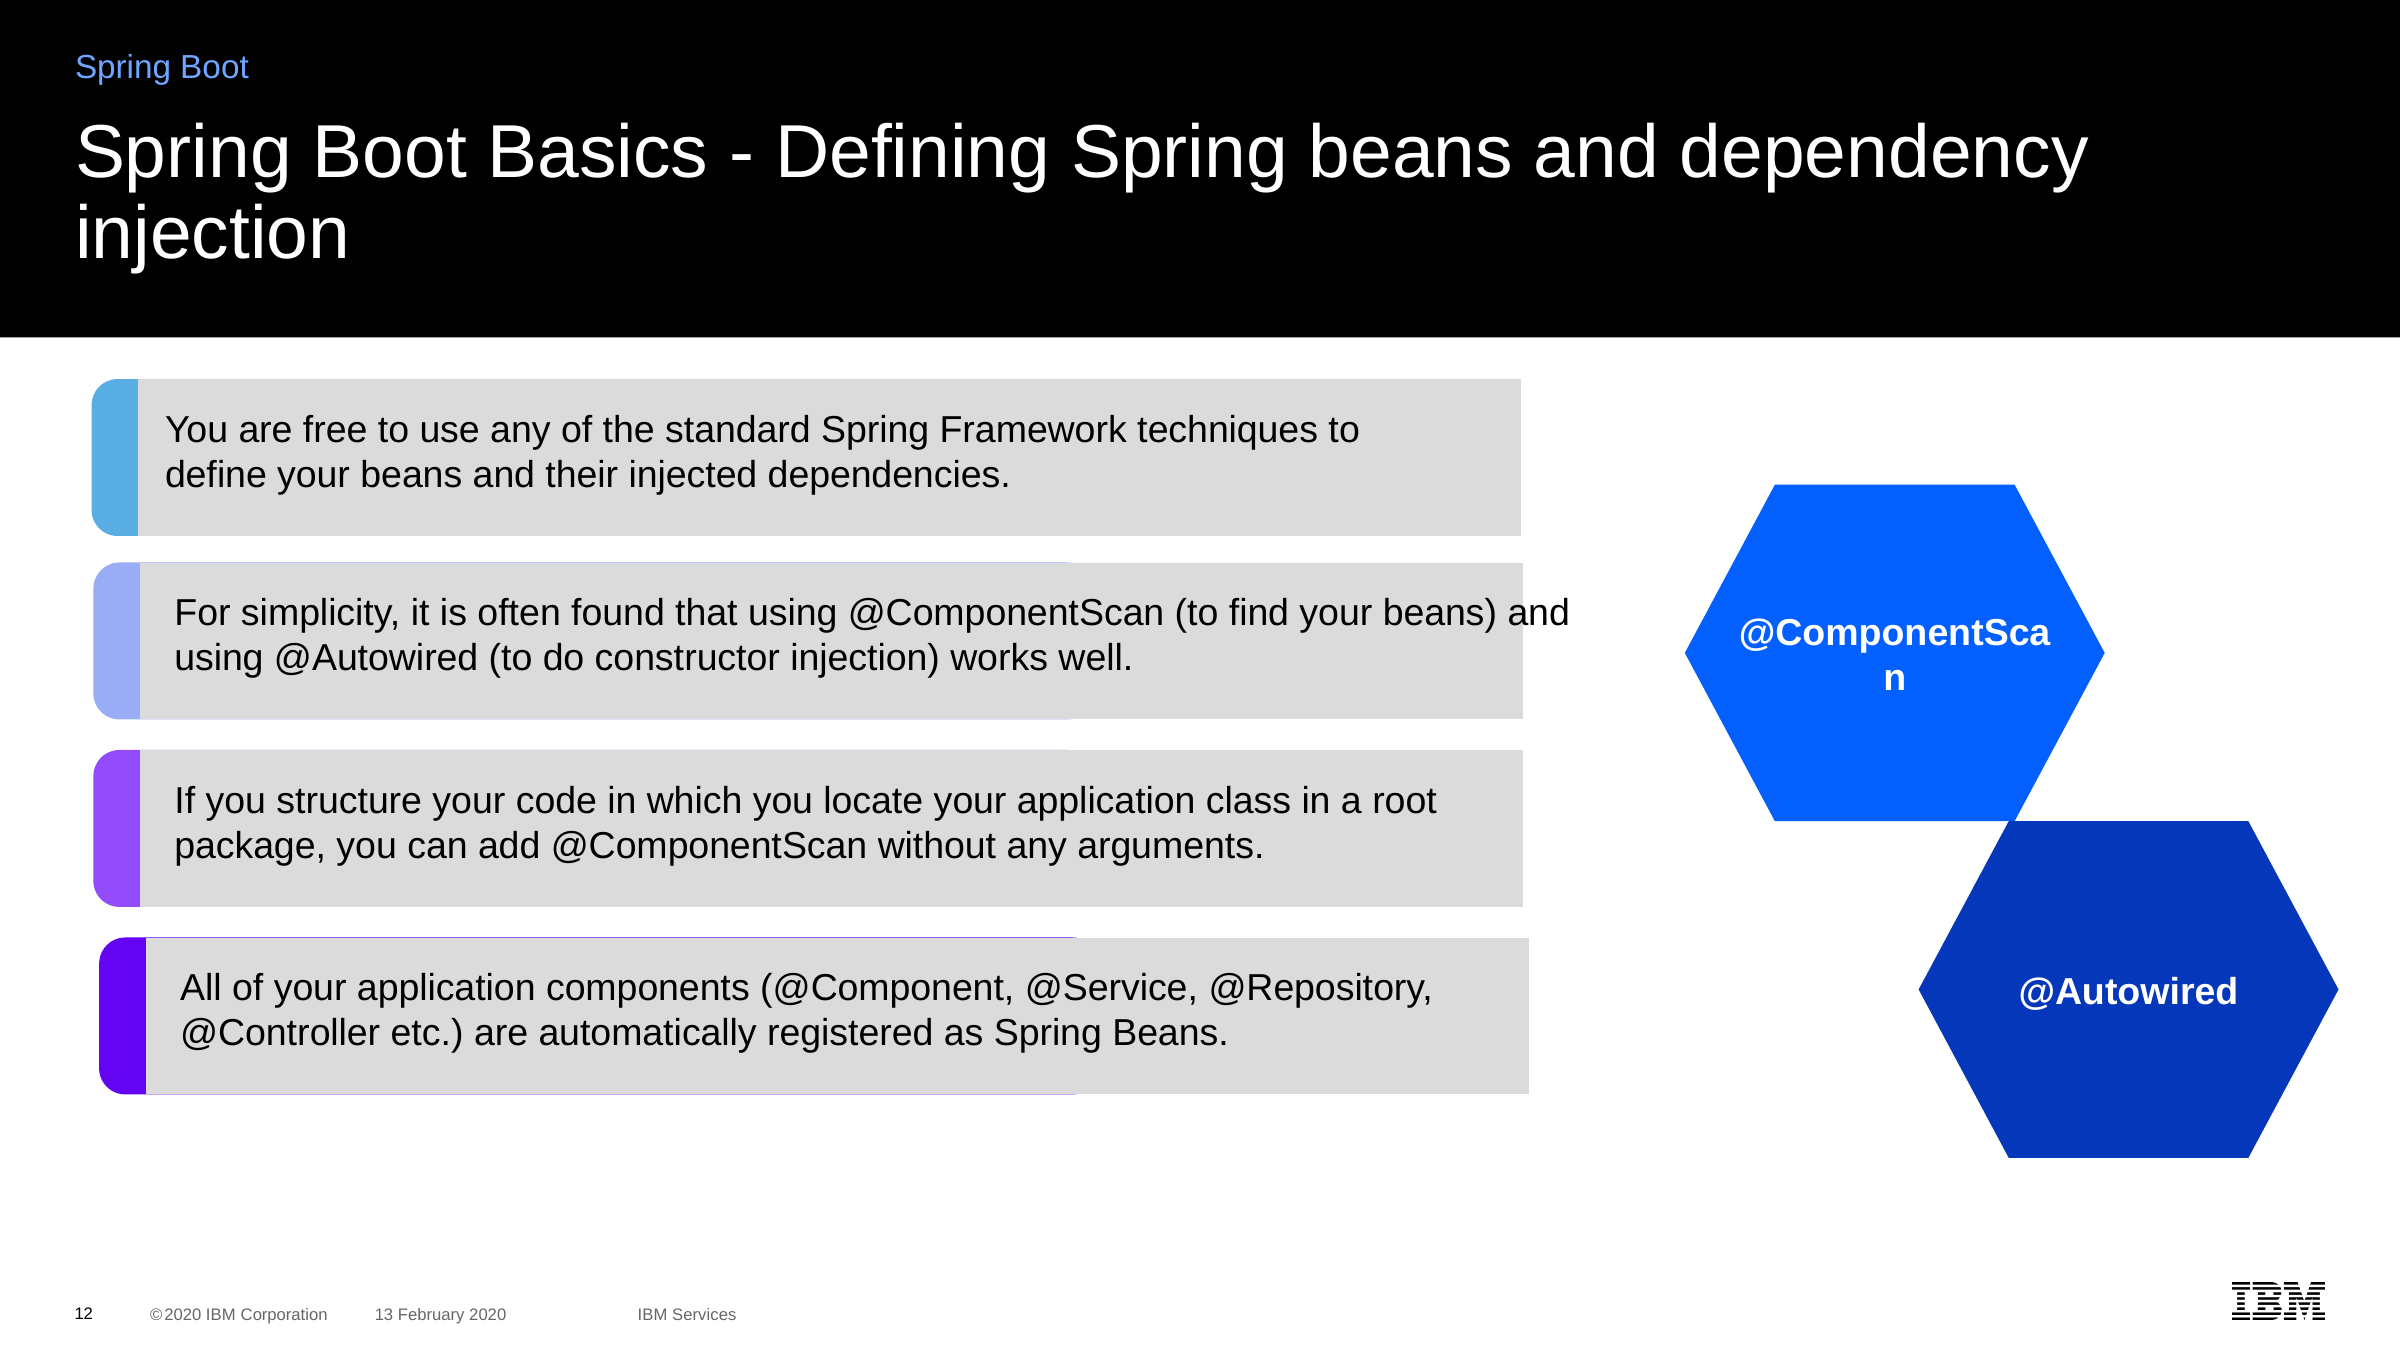

Spring Boot

# Spring Boot Basics - Defining Spring beans and dependency injection

You are free to use any of the standard Spring Framework techniques to define your beans and their injected dependencies.

@ComponentScan

For simplicity, it is often found that using @ComponentScan (to find your beans) and using @Autowired (to do constructor injection) works well.

If you structure your code in which you locate your application class in a root package, you can add @ComponentScan without any arguments.

@Autowired

All of your application components (@Component, @Service, @Repository, @Controller etc.) are automatically registered as Spring Beans.